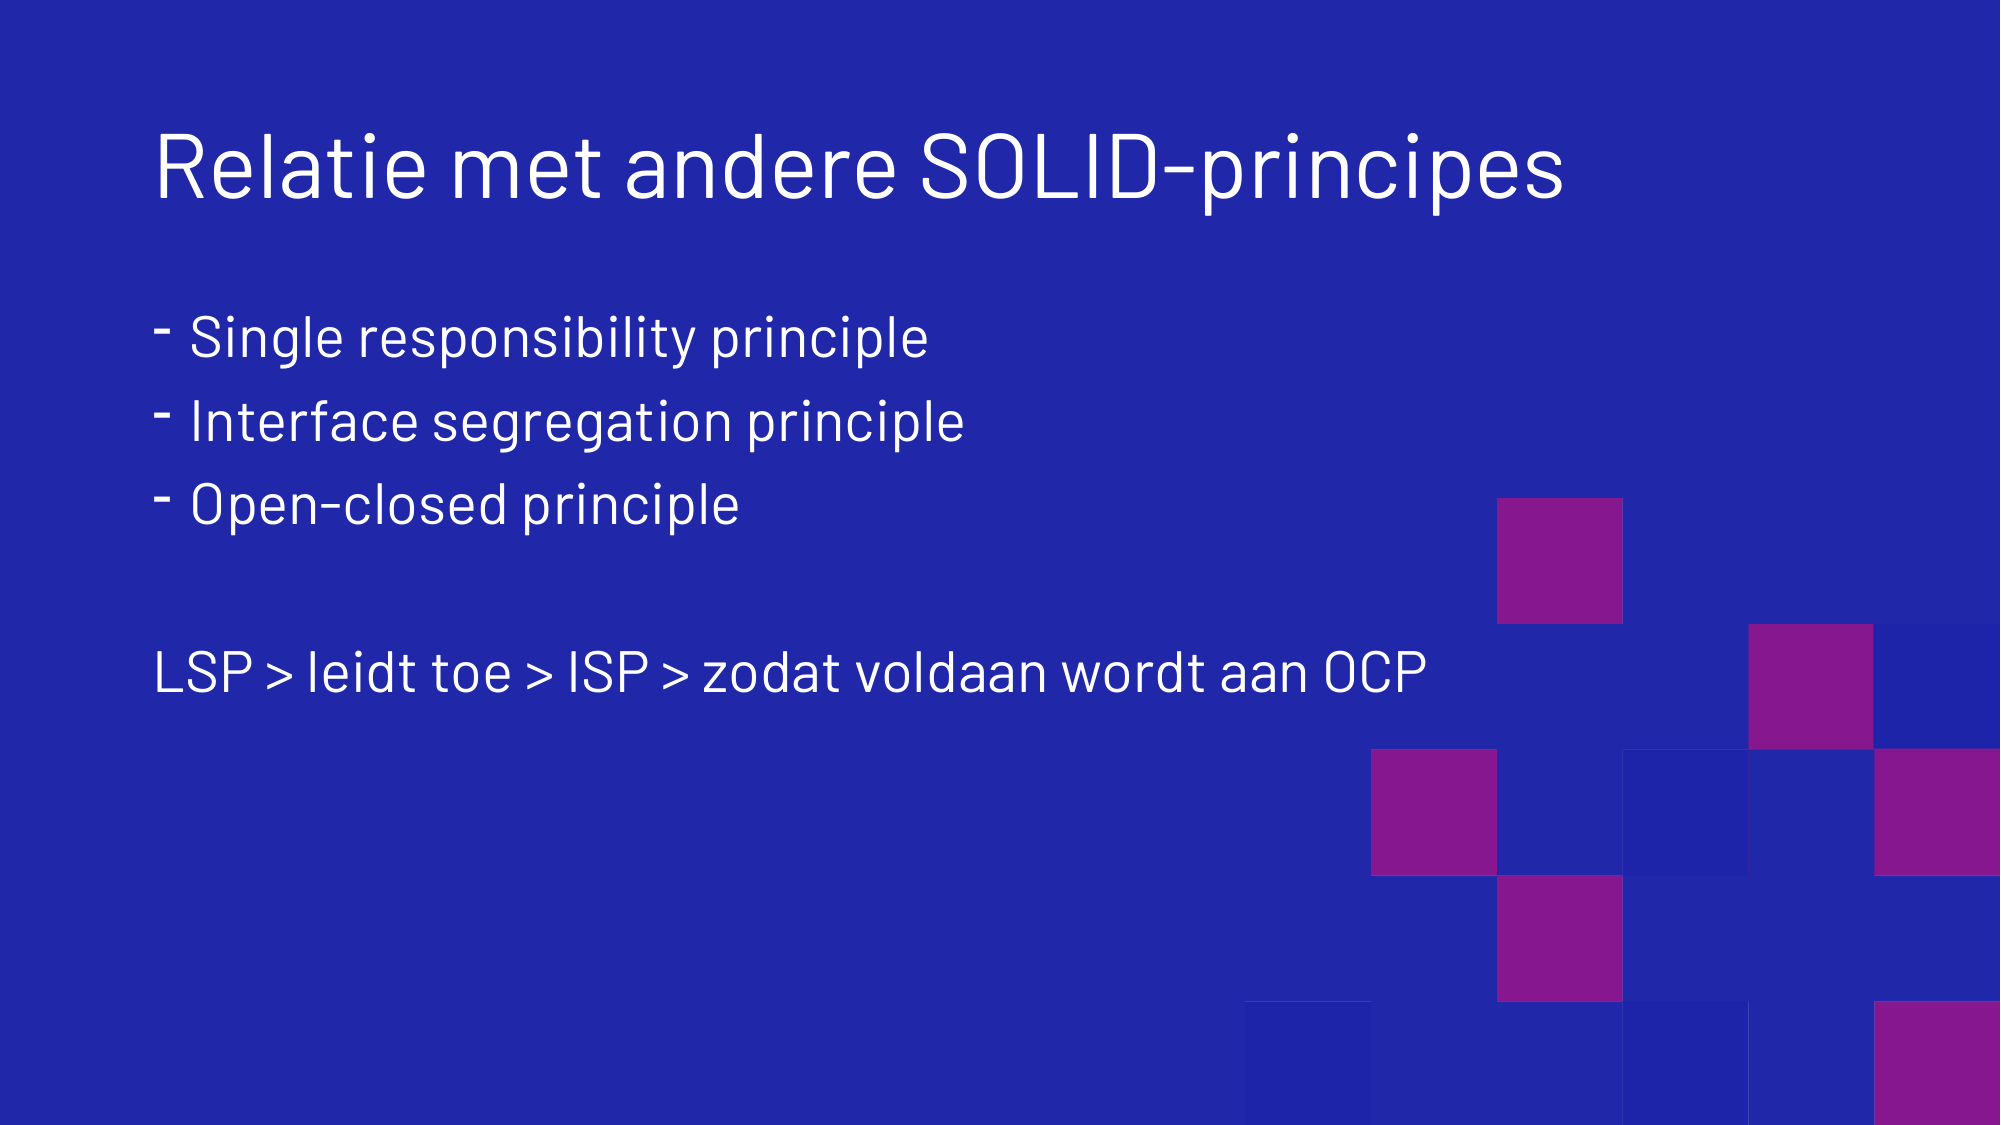

# Relatie met andere SOLID-principes
Single responsibility principle
Interface segregation principle
Open-closed principle

LSP > leidt toe > ISP > zodat voldaan wordt aan OCP